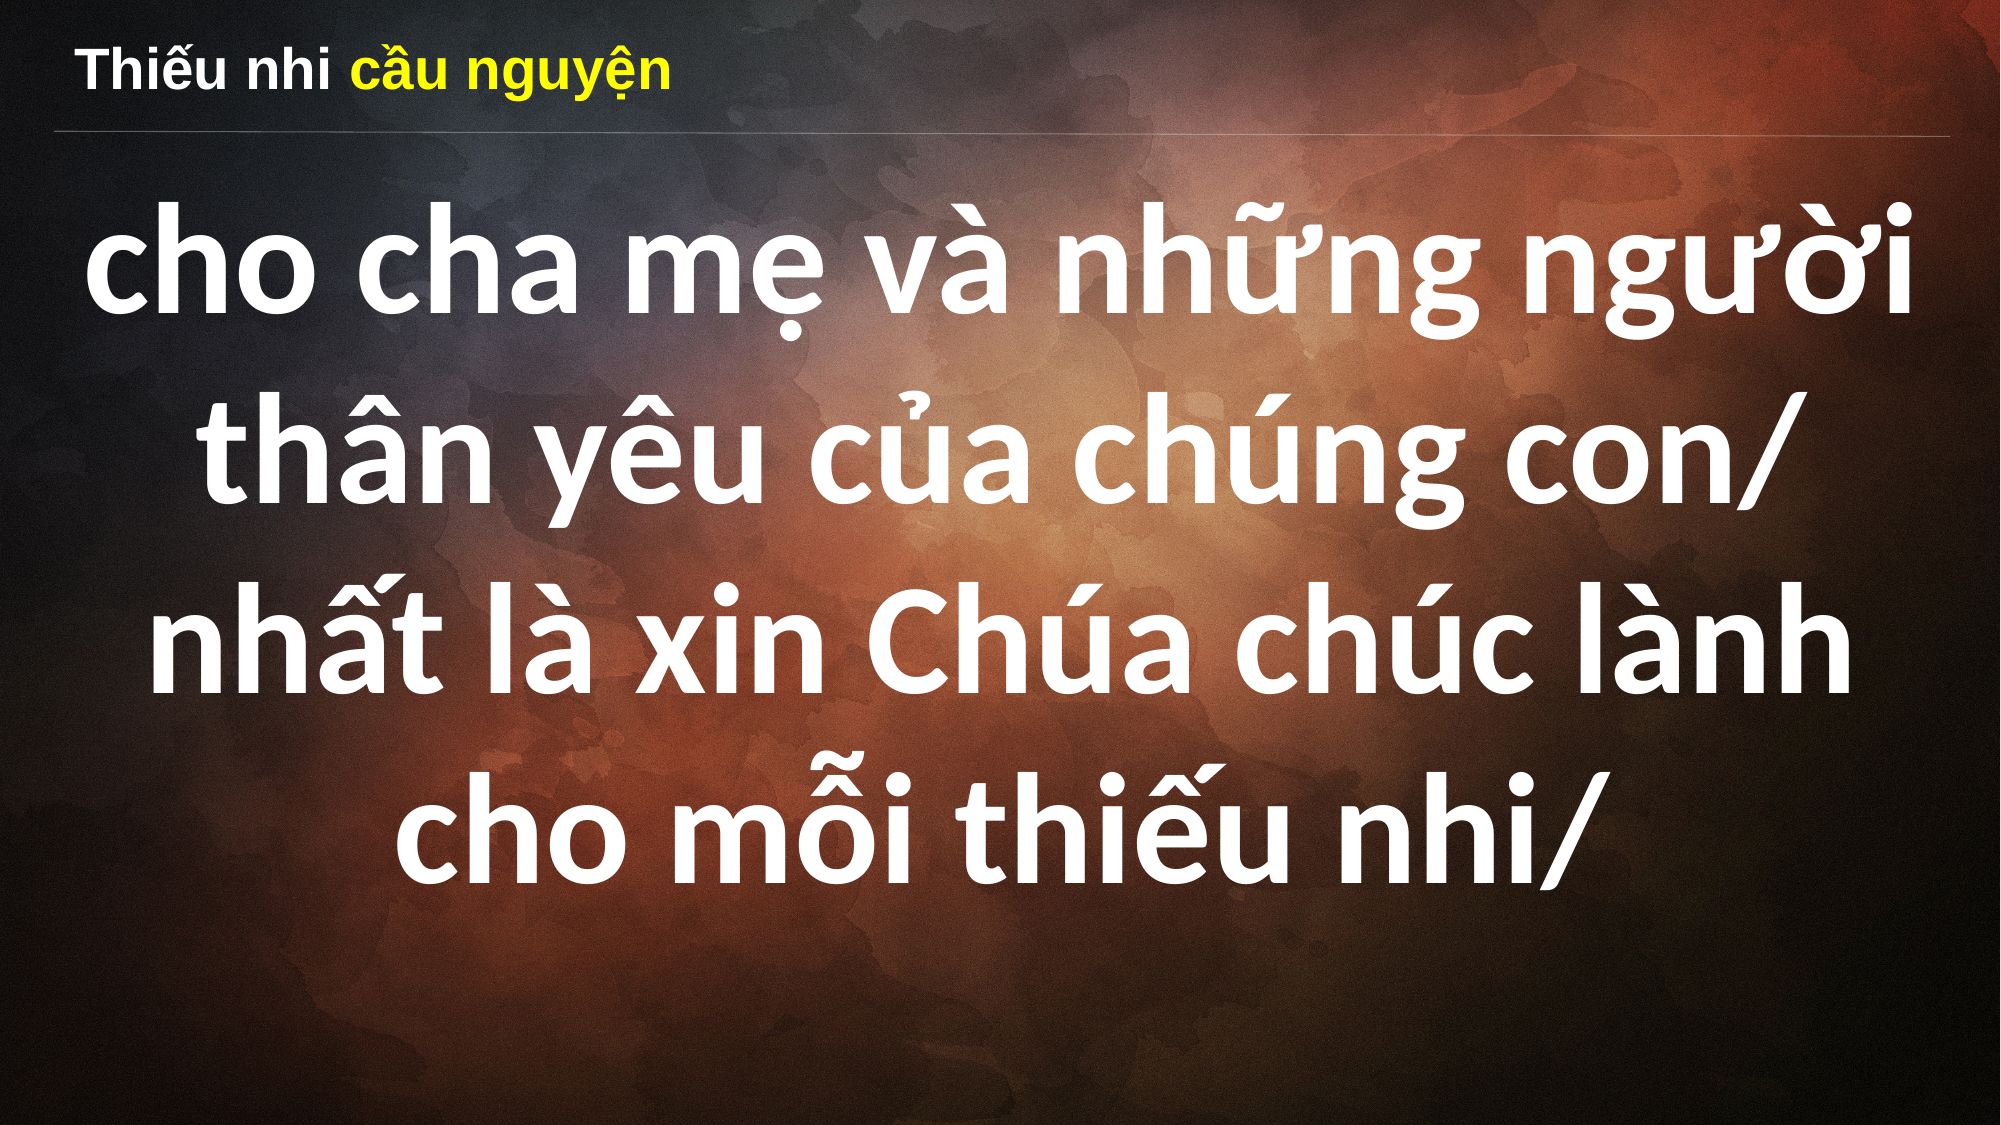

Thiếu nhi cầu nguyện
cho cha mẹ và những người thân yêu của chúng con/ nhất là xin Chúa chúc lành cho mỗi thiếu nhi/